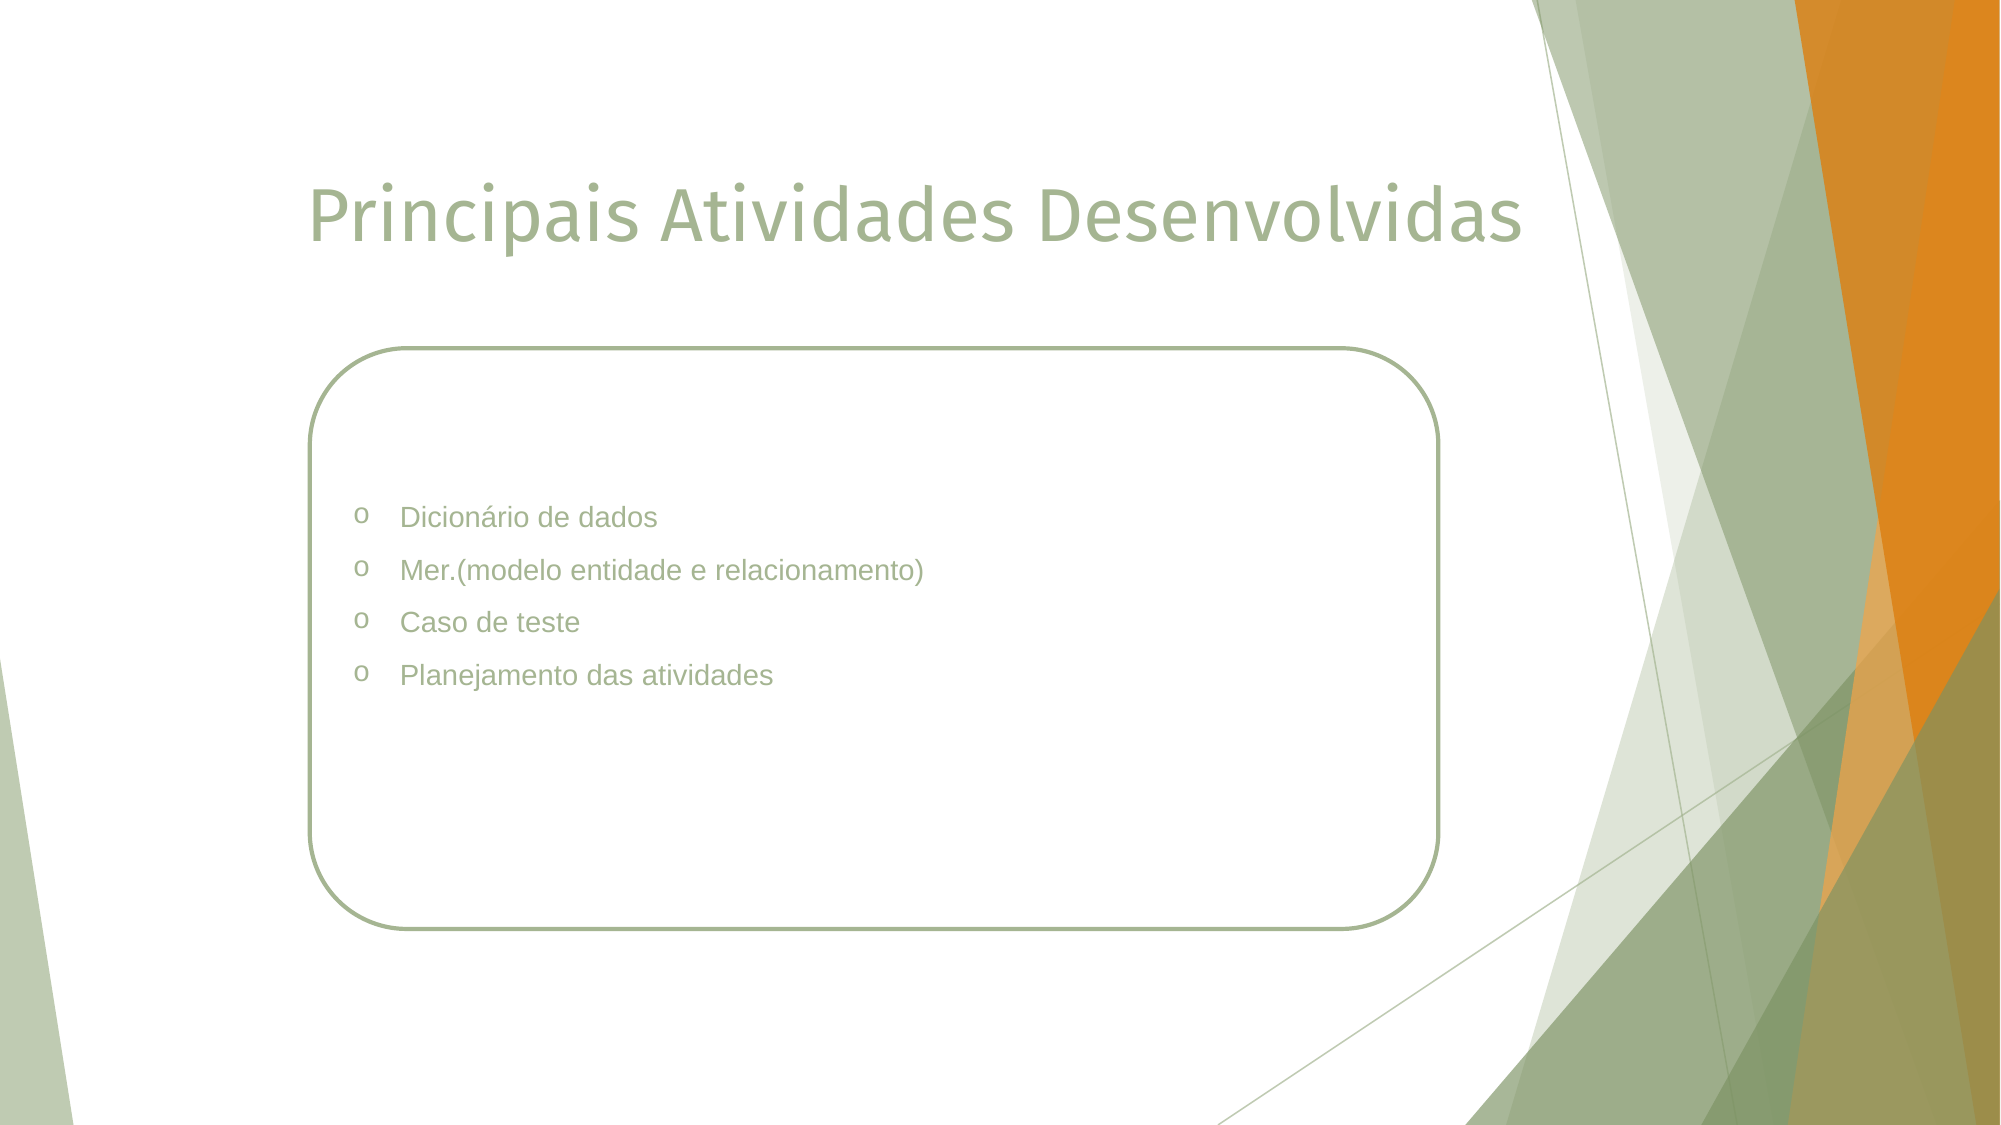

# Principais Atividades Desenvolvidas
Dicionário de dados
Mer.(modelo entidade e relacionamento)
Caso de teste
Planejamento das atividades